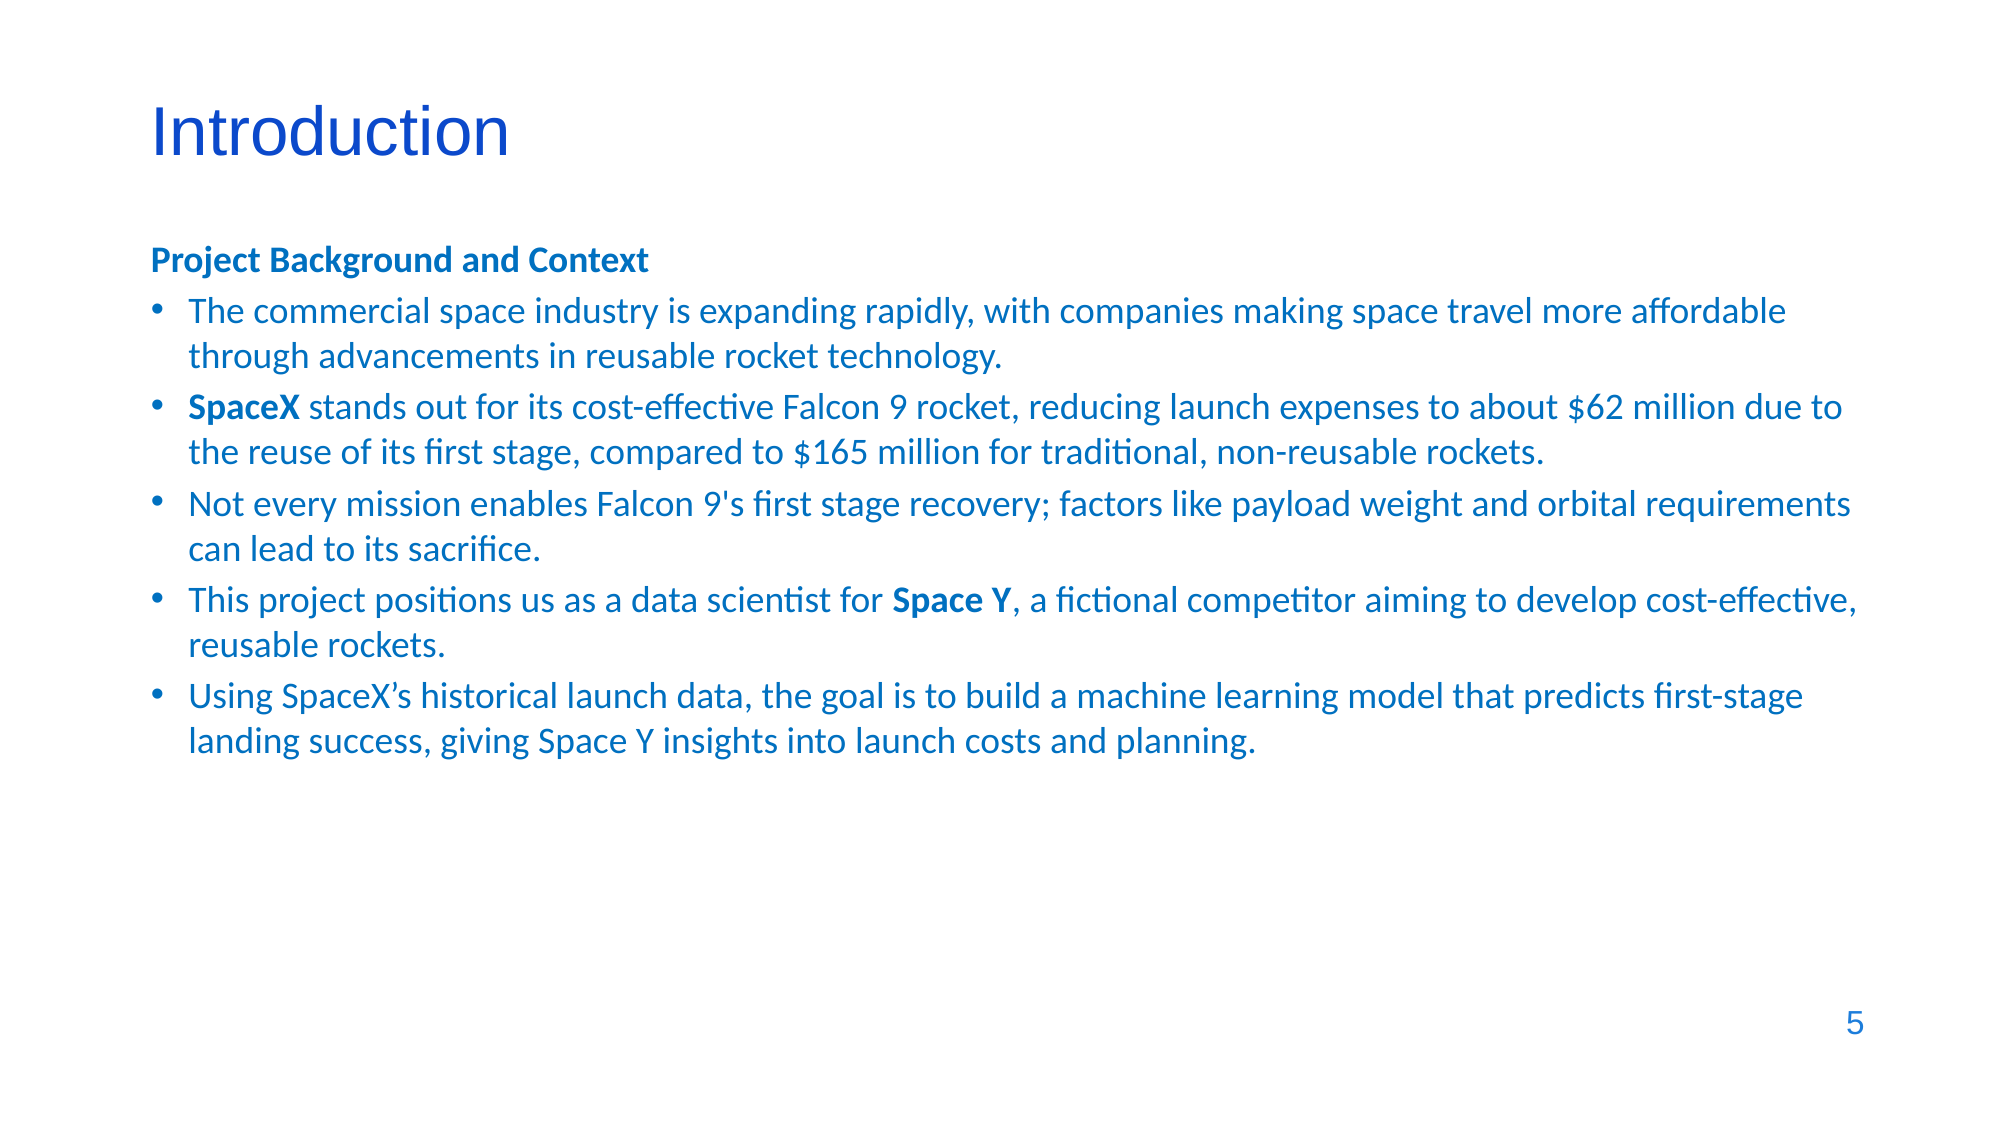

Introduction
Project Background and Context
The commercial space industry is expanding rapidly, with companies making space travel more affordable through advancements in reusable rocket technology.
SpaceX stands out for its cost-effective Falcon 9 rocket, reducing launch expenses to about $62 million due to the reuse of its first stage, compared to $165 million for traditional, non-reusable rockets.
Not every mission enables Falcon 9's first stage recovery; factors like payload weight and orbital requirements can lead to its sacrifice.
This project positions us as a data scientist for Space Y, a fictional competitor aiming to develop cost-effective, reusable rockets.
Using SpaceX’s historical launch data, the goal is to build a machine learning model that predicts first-stage landing success, giving Space Y insights into launch costs and planning.
5